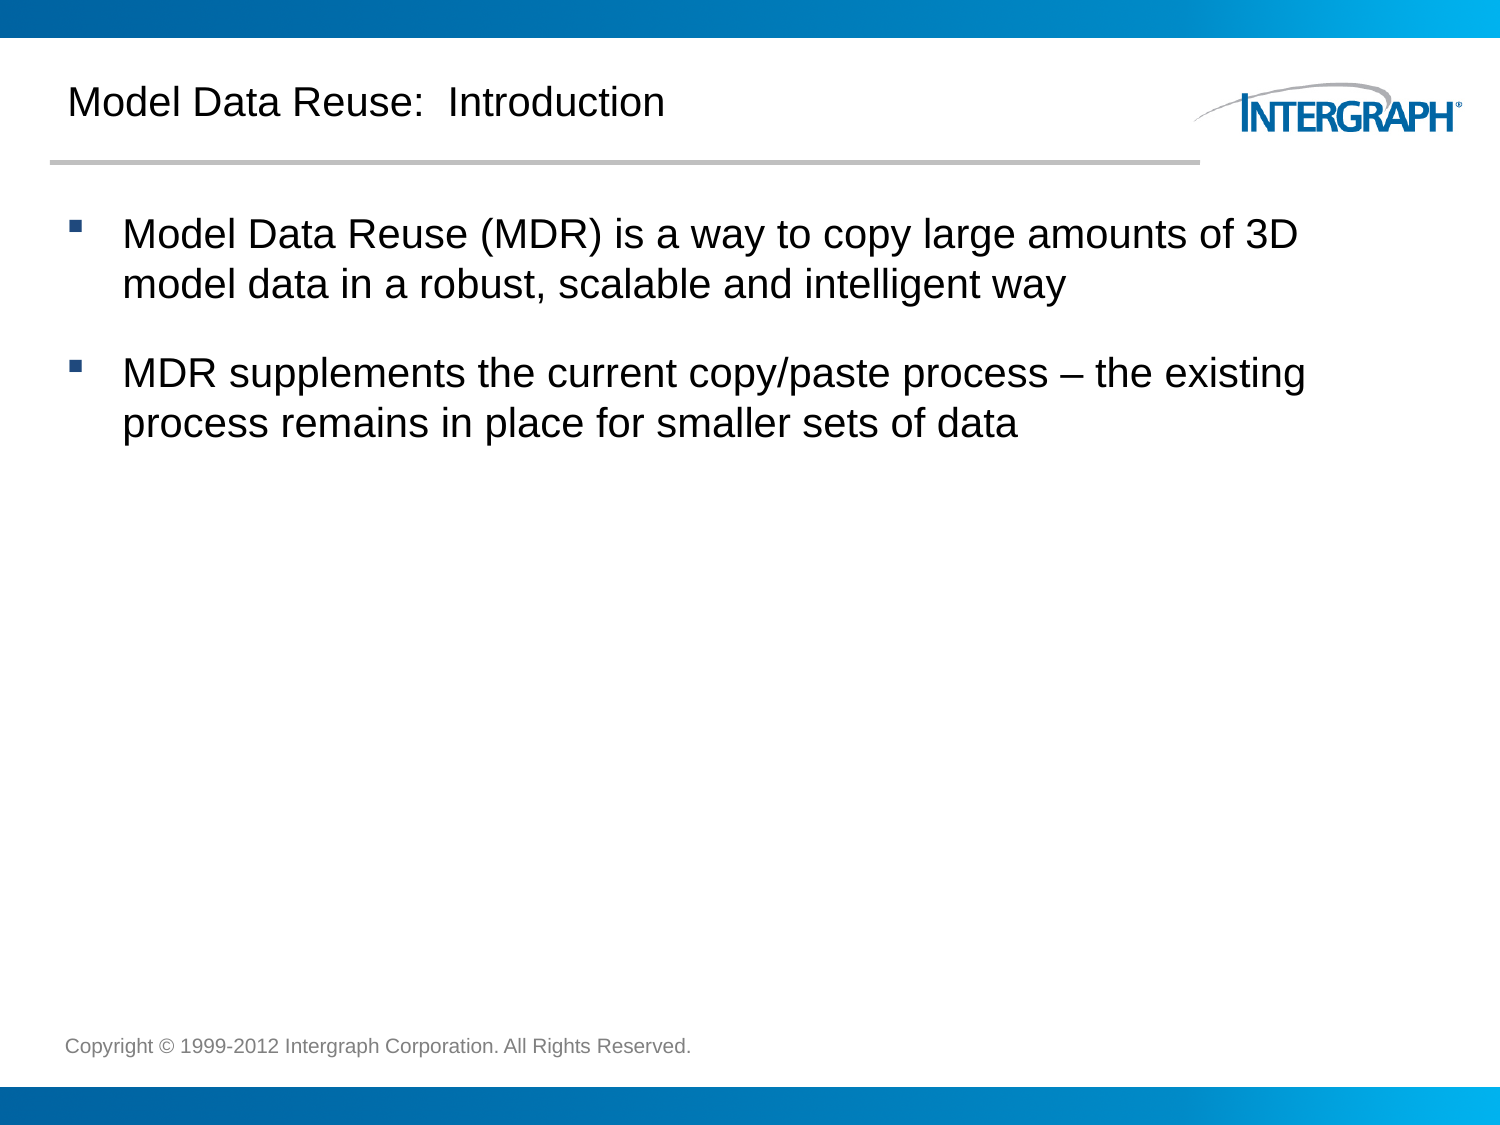

# Model Data Reuse:  Introduction
Model Data Reuse (MDR) is a way to copy large amounts of 3D model data in a robust, scalable and intelligent way
MDR supplements the current copy/paste process – the existing process remains in place for smaller sets of data